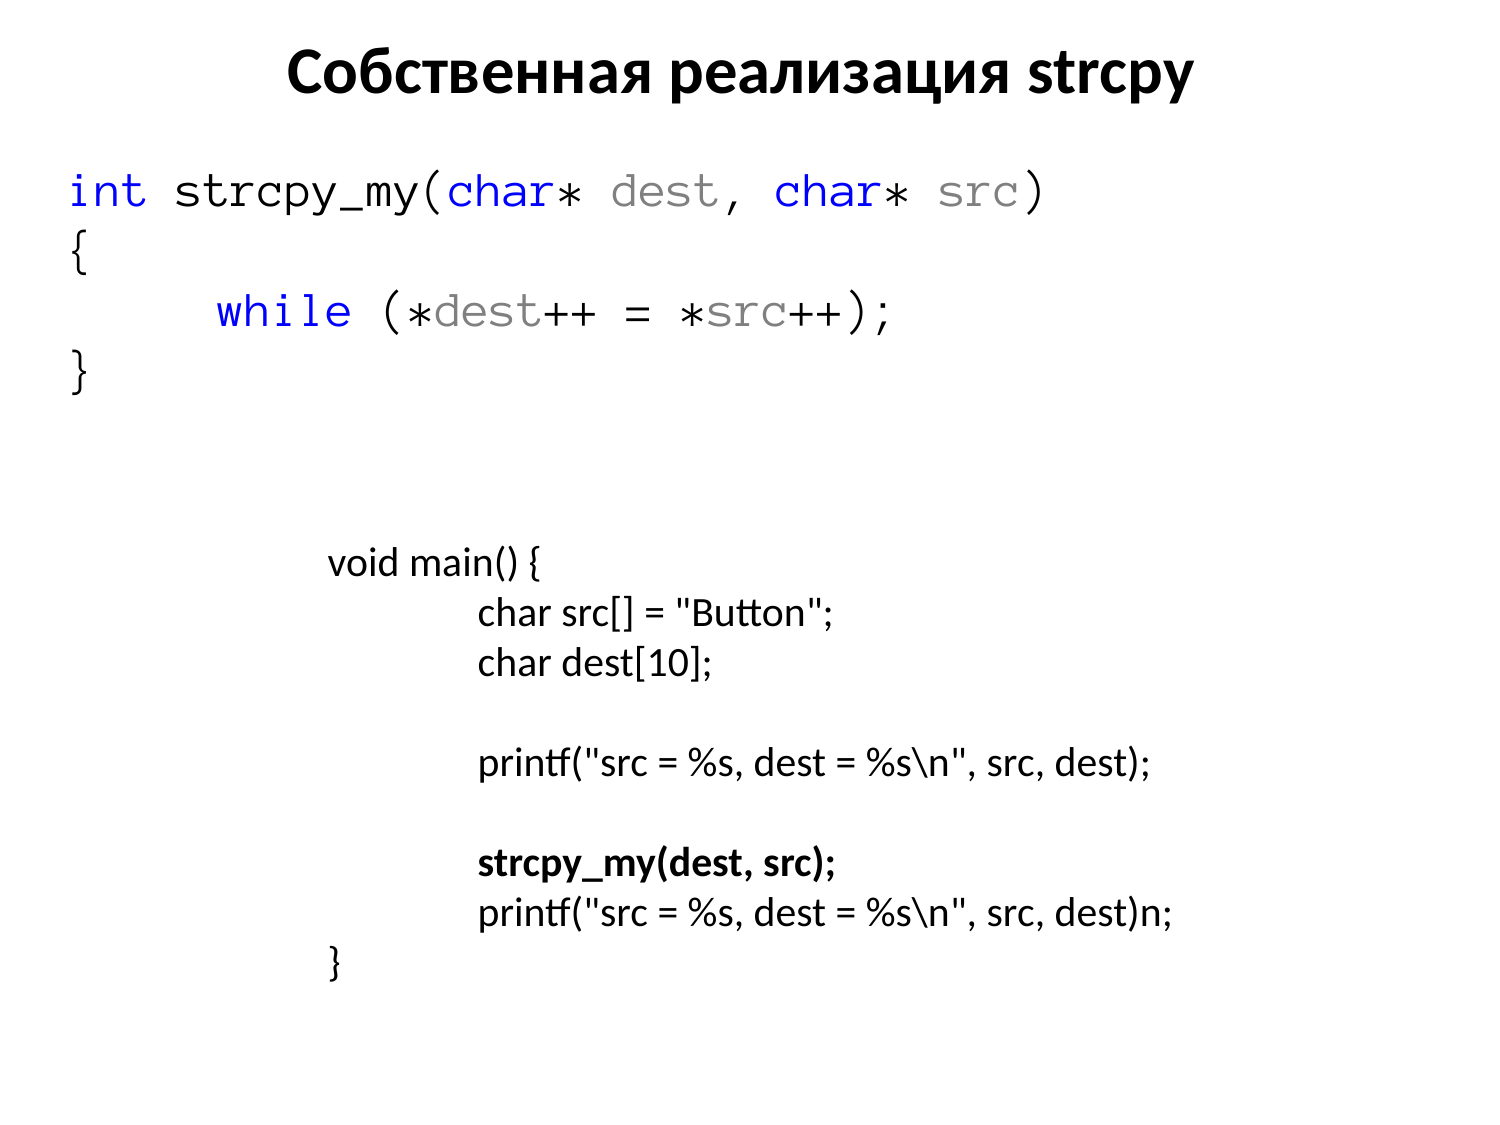

# Собственная реализация strcpy
int strcpy_my(char* dest, char* src)
{
	while (*dest++ = *src++);
}

void main() {
	char src[] = "Button";
	char dest[10];

	printf("src = %s, dest = %s\n", src, dest);

	strcpy_my(dest, src);
	printf("src = %s, dest = %s\n", src, dest)n;
}